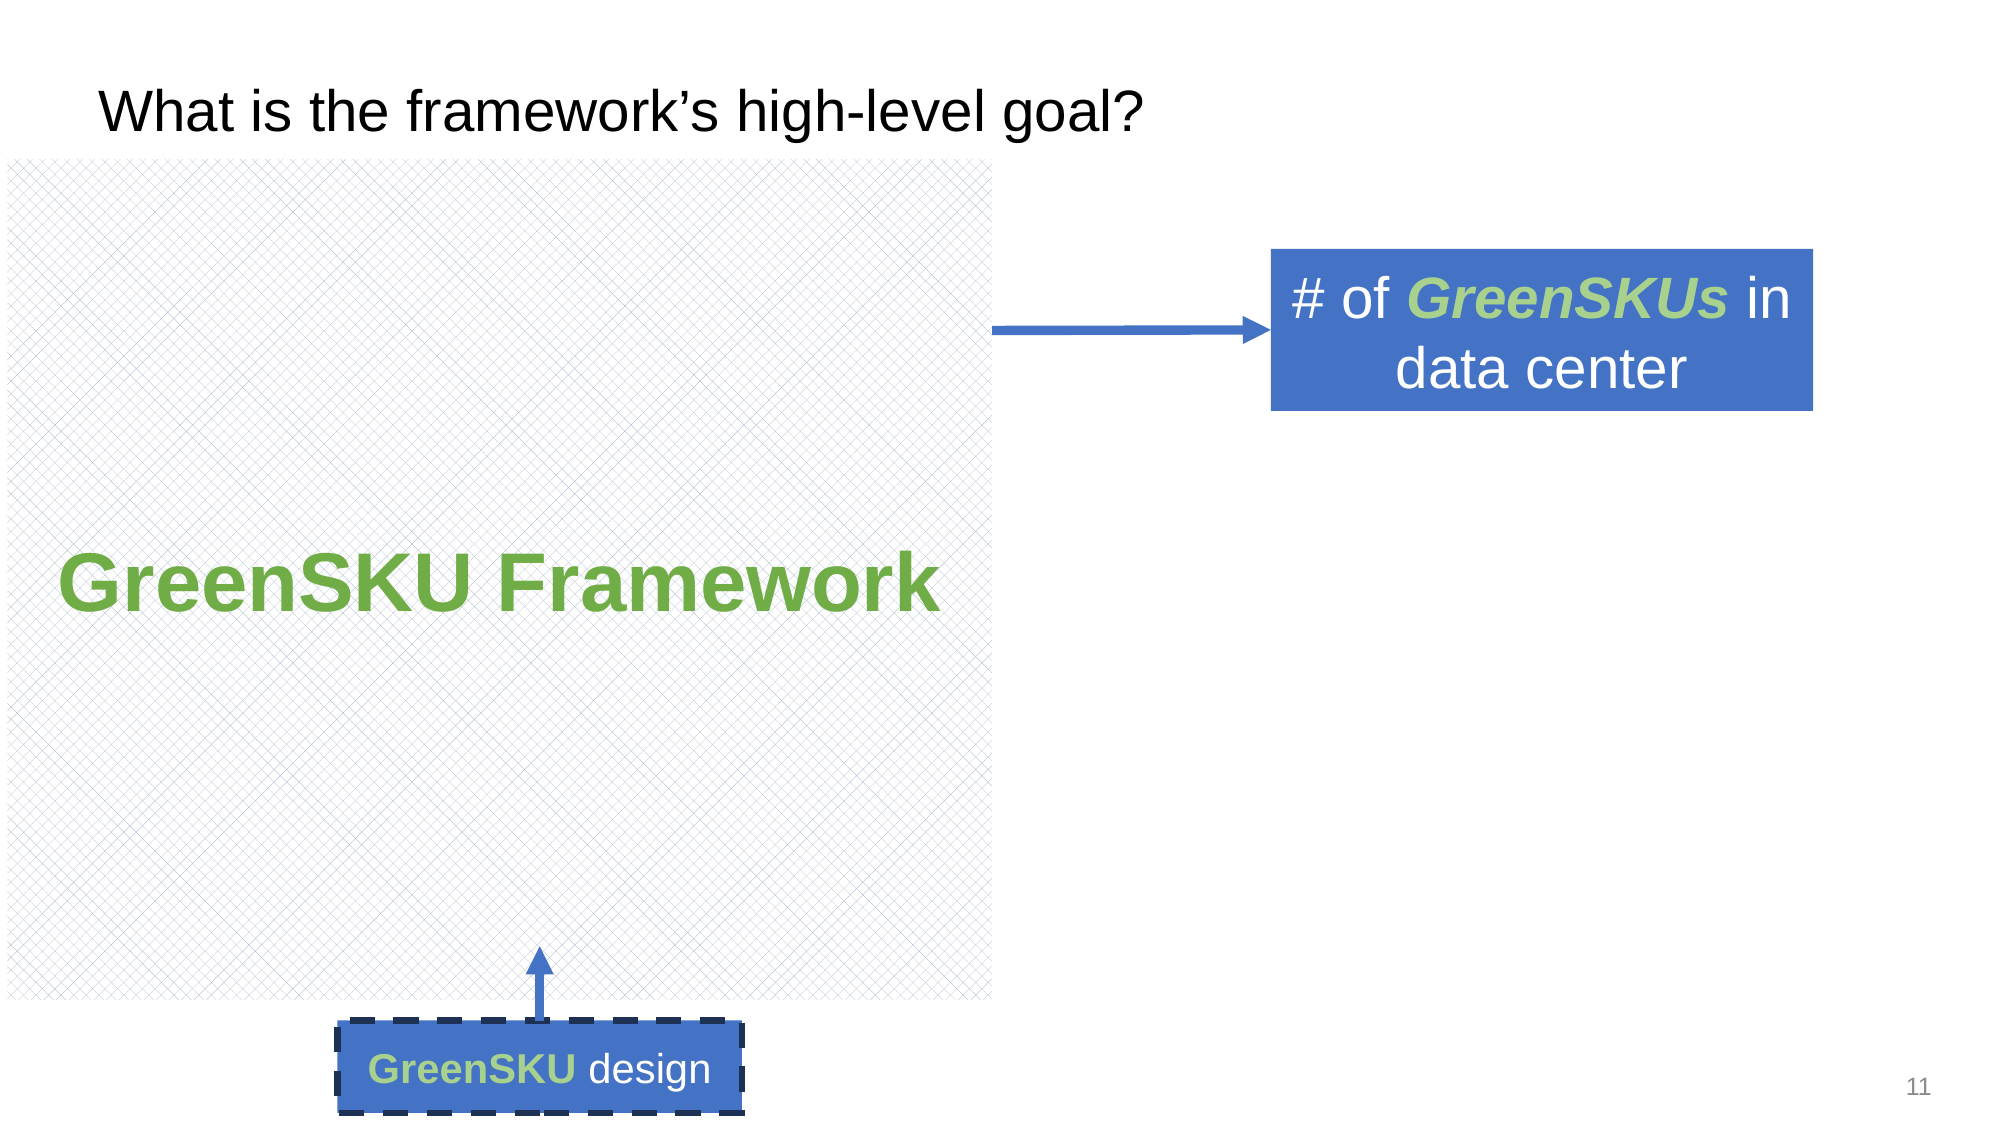

# What is the framework’s high-level goal?

# of GreenSKUs in data center
GreenSKU Framework
GreenSKU design
11